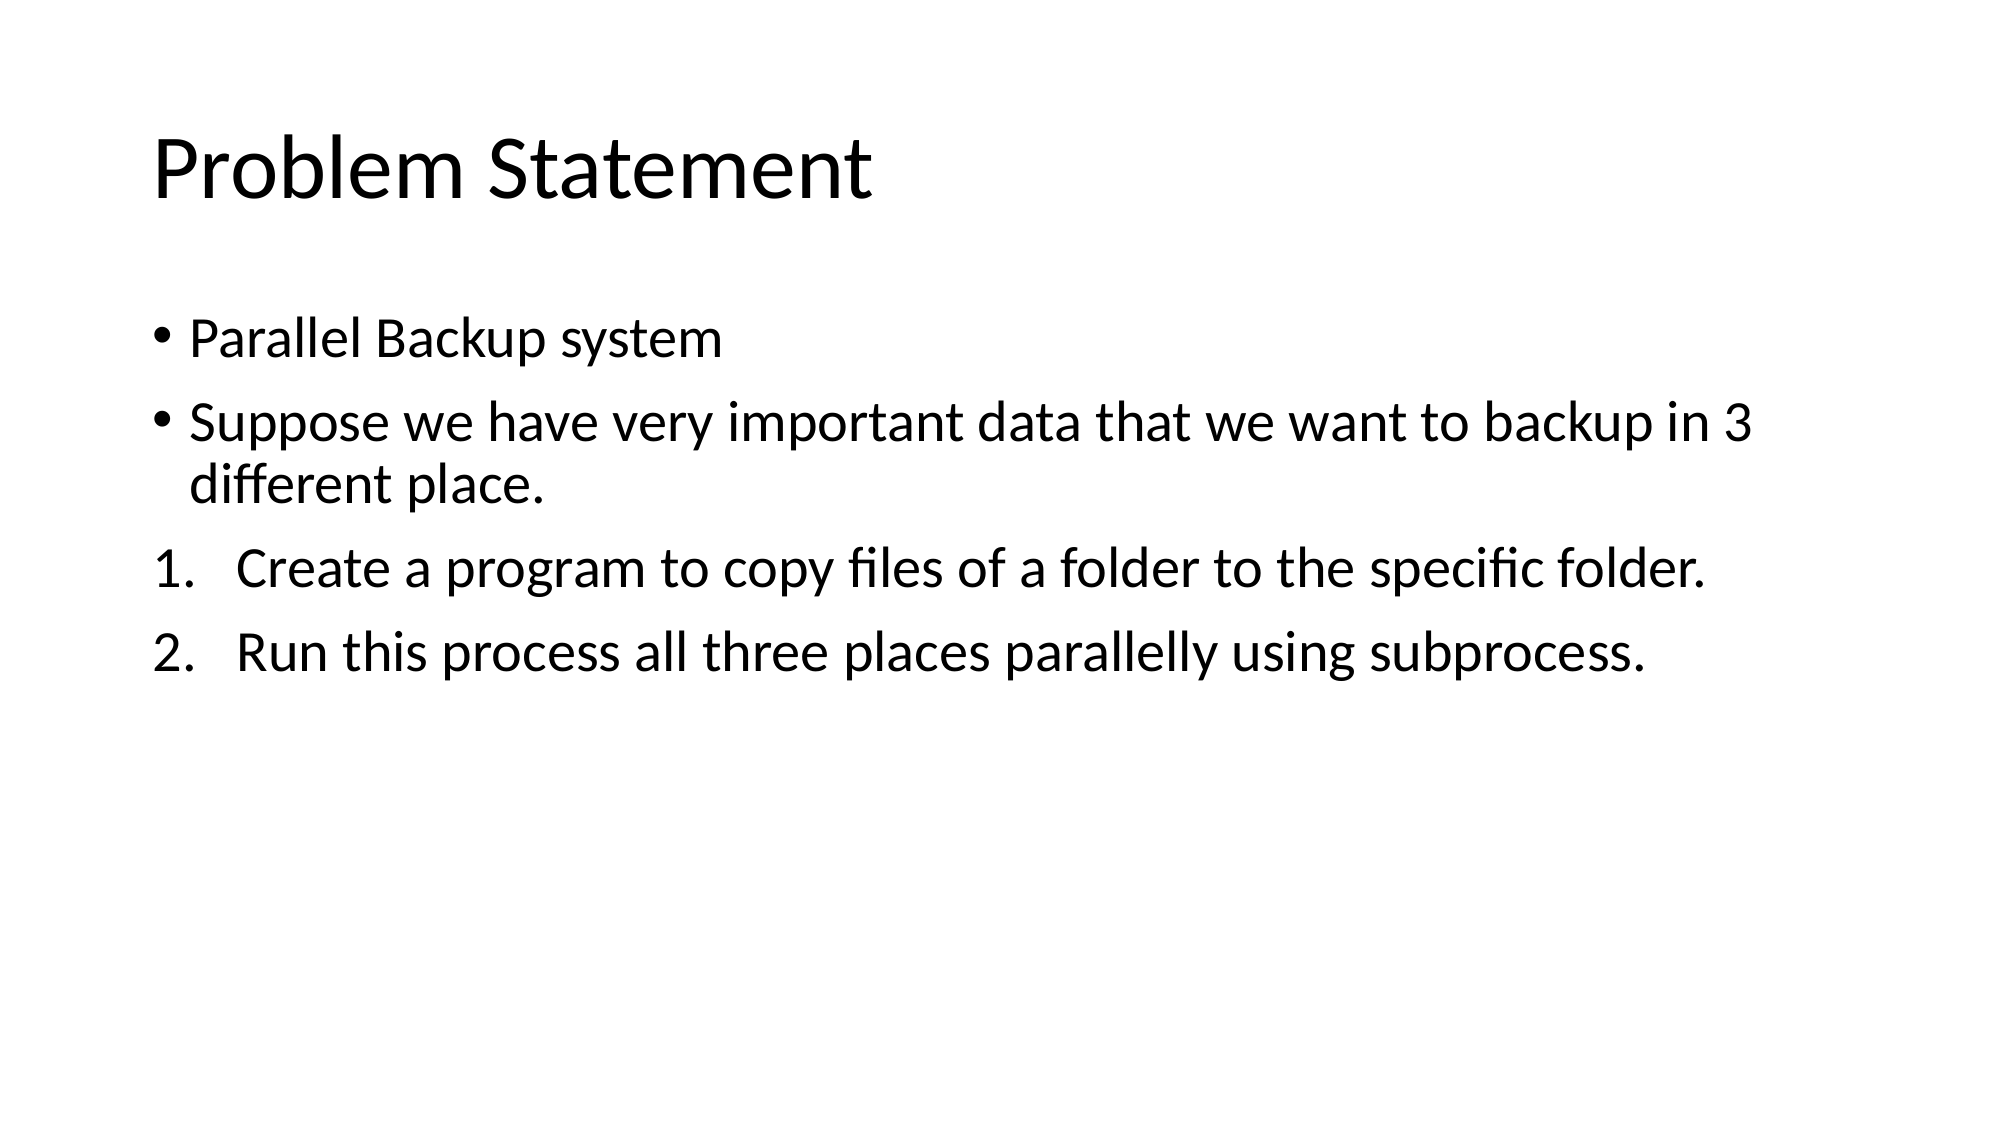

# Problem Statement
Parallel Backup system
Suppose we have very important data that we want to backup in 3 different place.
Create a program to copy files of a folder to the specific folder.
Run this process all three places parallelly using subprocess.